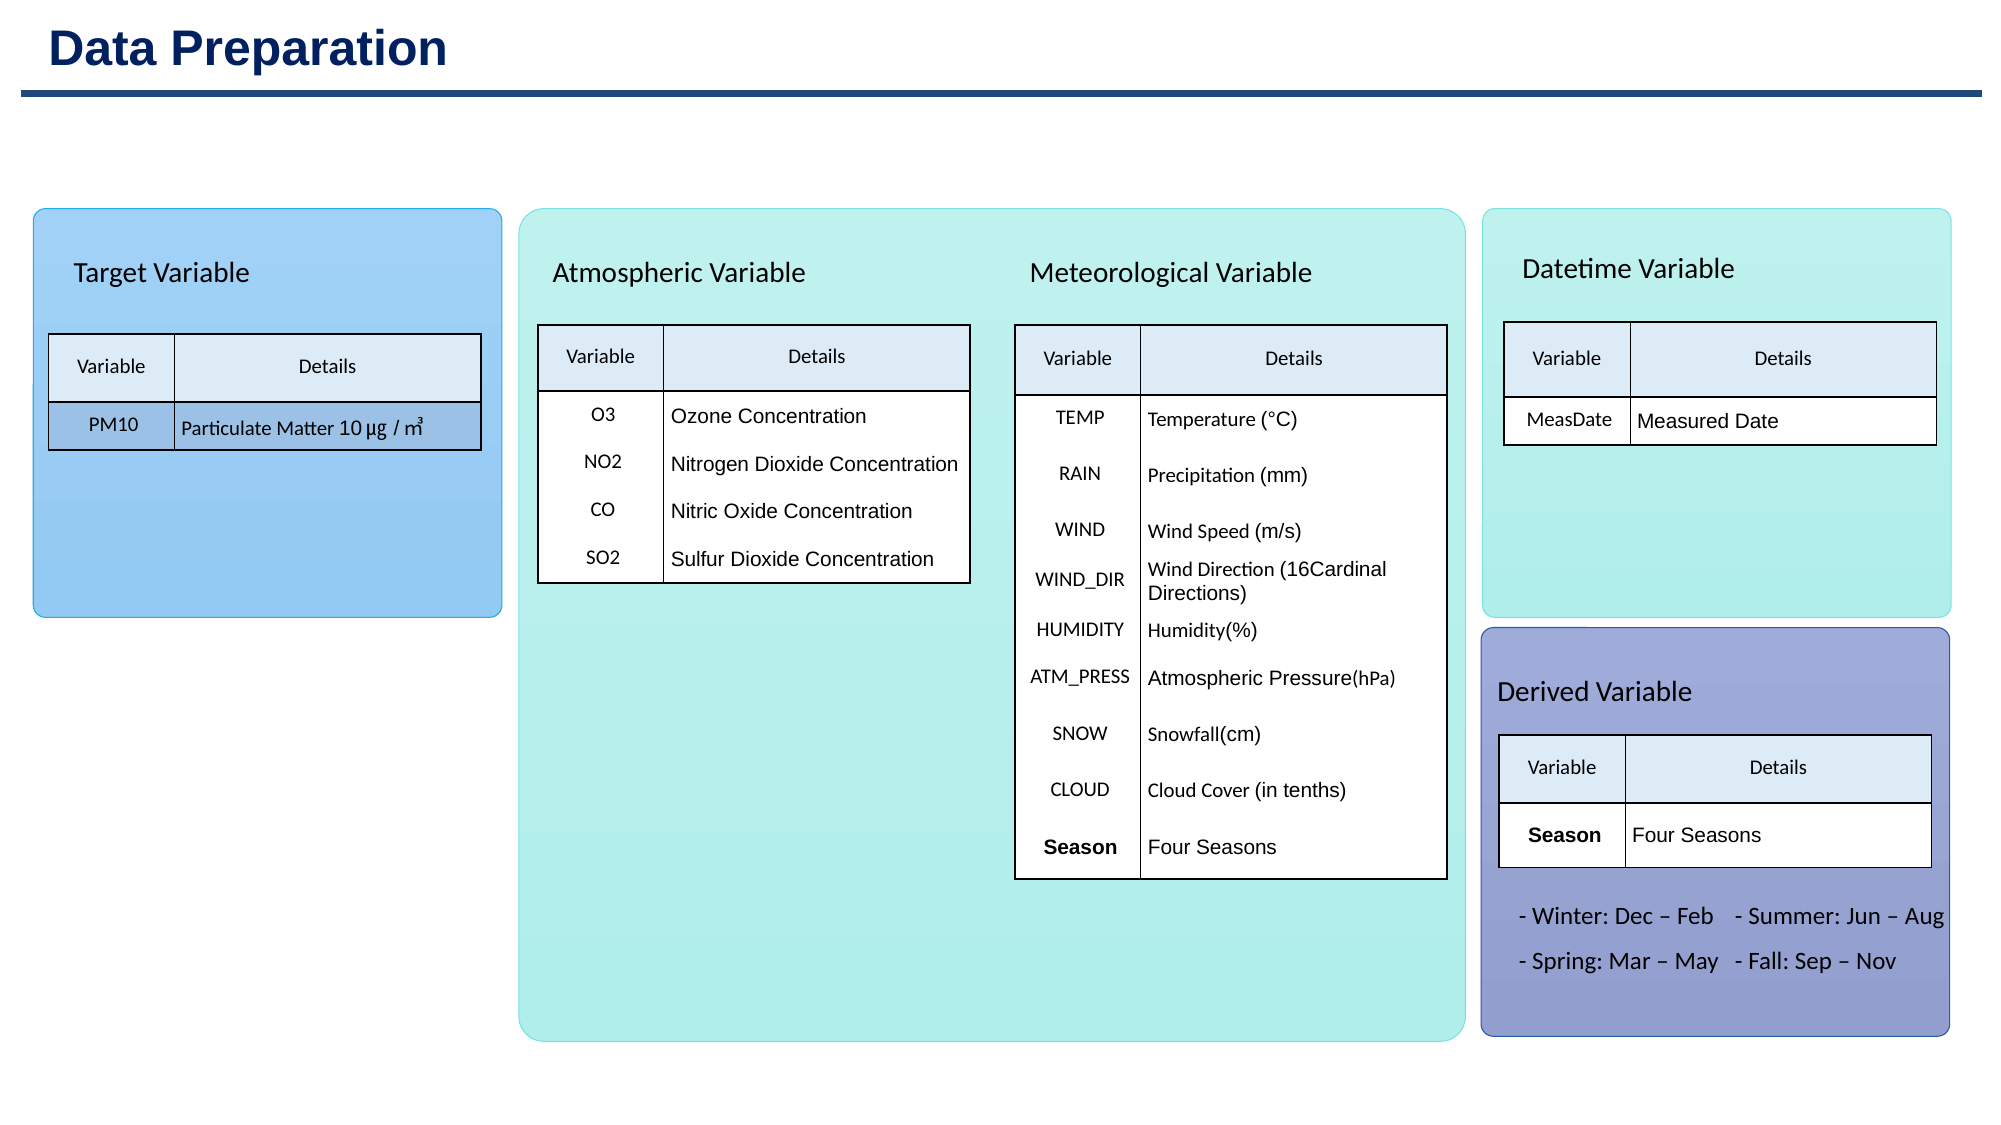

Data Preparation

Datetime Variable
Target Variable
Atmospheric Variable
Meteorological Variable
| Variable | Details |
| --- | --- |
| MeasDate | Measured Date |
| Variable | Details |
| --- | --- |
| O3 | Ozone Concentration |
| NO2 | Nitrogen Dioxide Concentration |
| CO | Nitric Oxide Concentration |
| SO2 | Sulfur Dioxide Concentration |
| Variable | Details |
| --- | --- |
| TEMP | Temperature (°C) |
| RAIN | Precipitation (mm) |
| WIND | Wind Speed (m/s) |
| WIND\_DIR | Wind Direction (16Cardinal Directions) |
| HUMIDITY | Humidity(%) |
| ATM\_PRESS | Atmospheric Pressure(hPa) |
| SNOW | Snowfall(cm) |
| CLOUD | Cloud Cover (in tenths) |
| Season | Four Seasons |
| Variable | Details |
| --- | --- |
| PM10 | Particulate Matter 10㎍/㎥ |

Derived Variable
| Variable | Details |
| --- | --- |
| Season | Four Seasons |
- Winter: Dec – Feb
- Spring: Mar – May
- Summer: Jun – Aug
- Fall: Sep – Nov